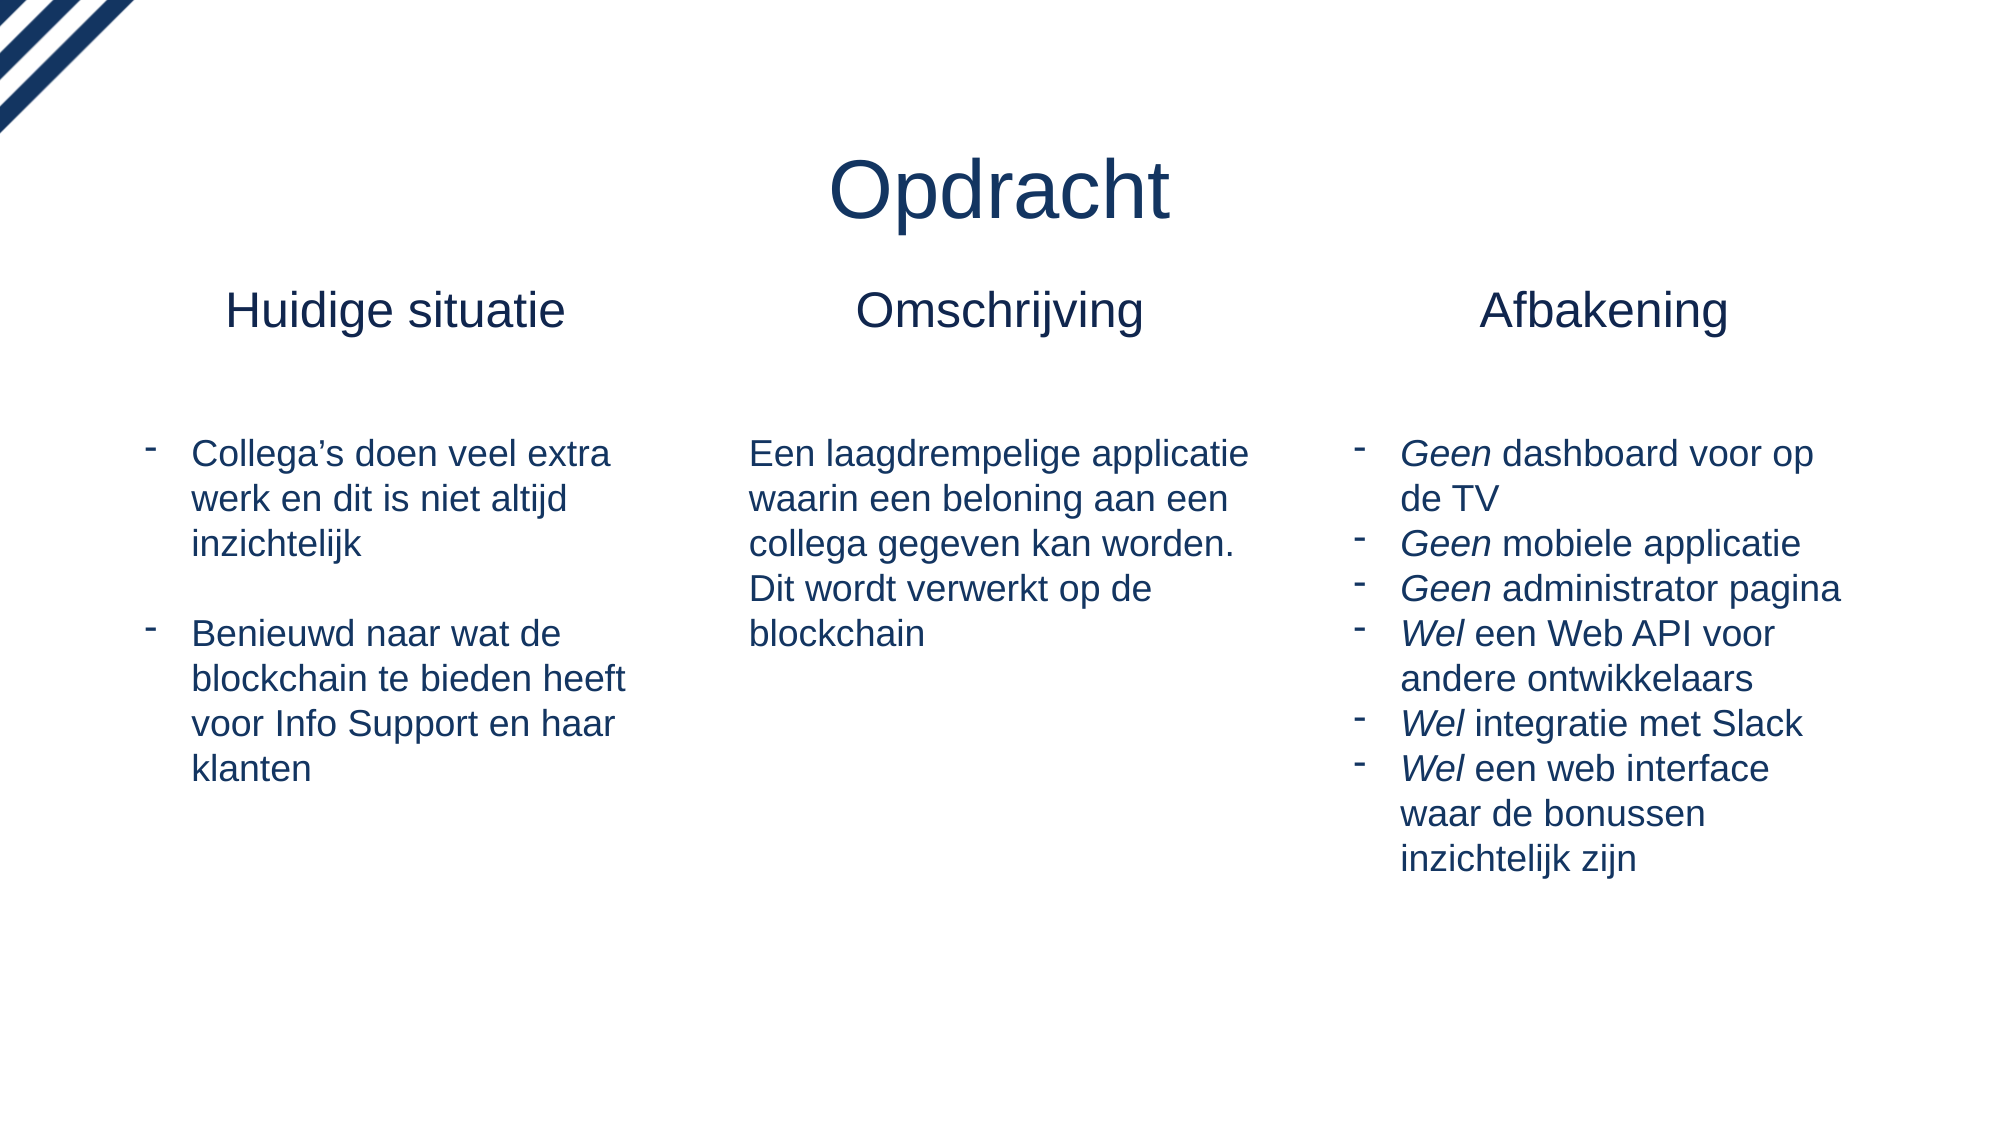

Opdracht
Huidige situatie
Omschrijving
Afbakening
Collega’s doen veel extra werk en dit is niet altijd inzichtelijk

Benieuwd naar wat de blockchain te bieden heeft voor Info Support en haar klanten
Een laagdrempelige applicatie waarin een beloning aan een collega gegeven kan worden. Dit wordt verwerkt op de blockchain
Geen dashboard voor op de TV
Geen mobiele applicatie
Geen administrator pagina
Wel een Web API voor andere ontwikkelaars
Wel integratie met Slack
Wel een web interface waar de bonussen inzichtelijk zijn